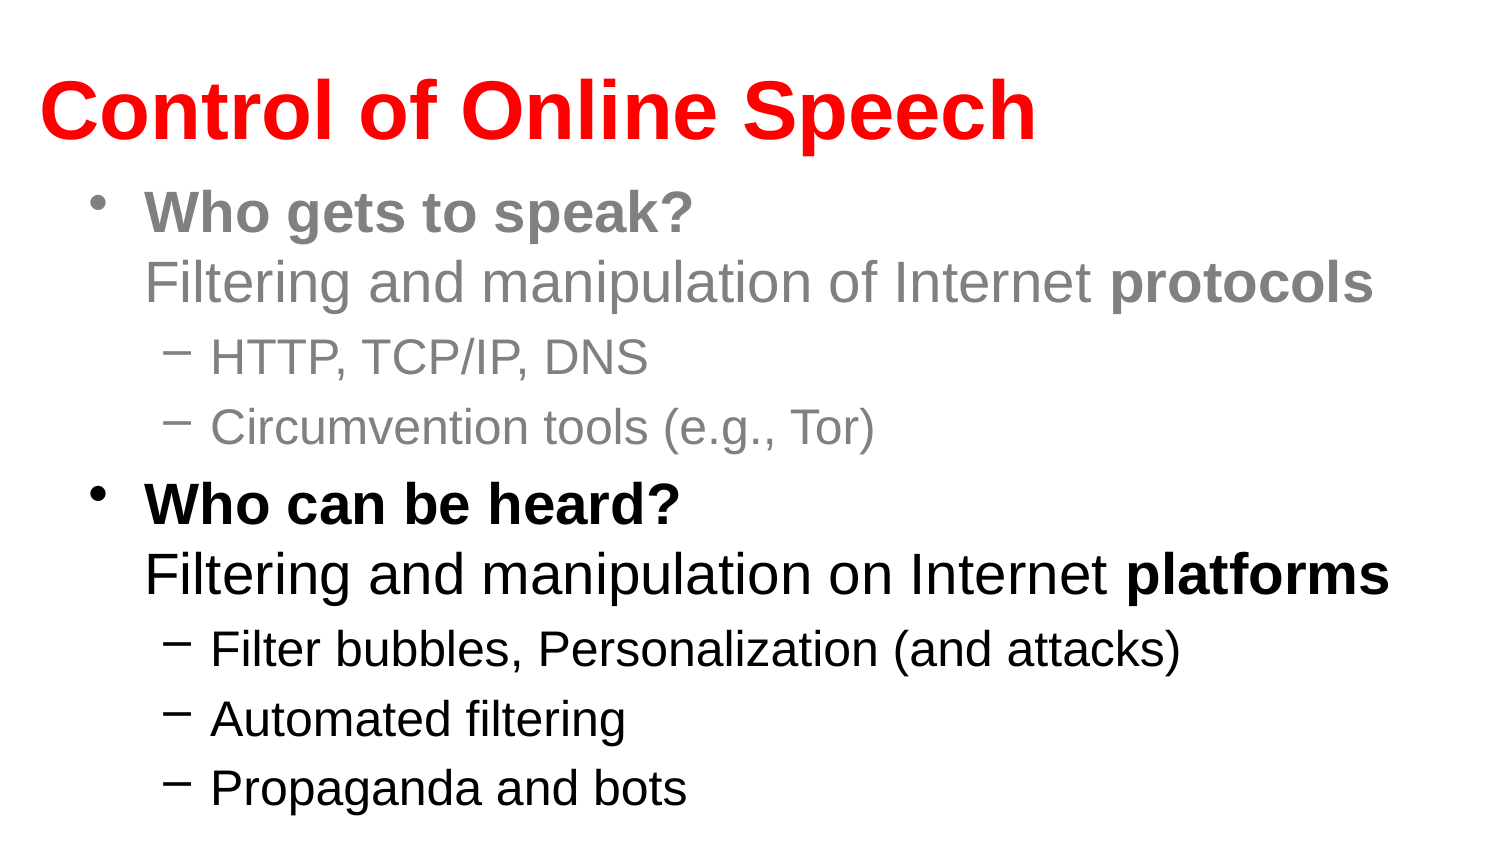

# Control of Online Speech
Who gets to speak?
Filtering and manipulation of Internet protocols
HTTP, TCP/IP, DNS
Circumvention tools (e.g., Tor)
Who can be heard?
Filtering and manipulation on Internet platforms
Filter bubbles, Personalization (and attacks)
Automated filtering
Propaganda and bots